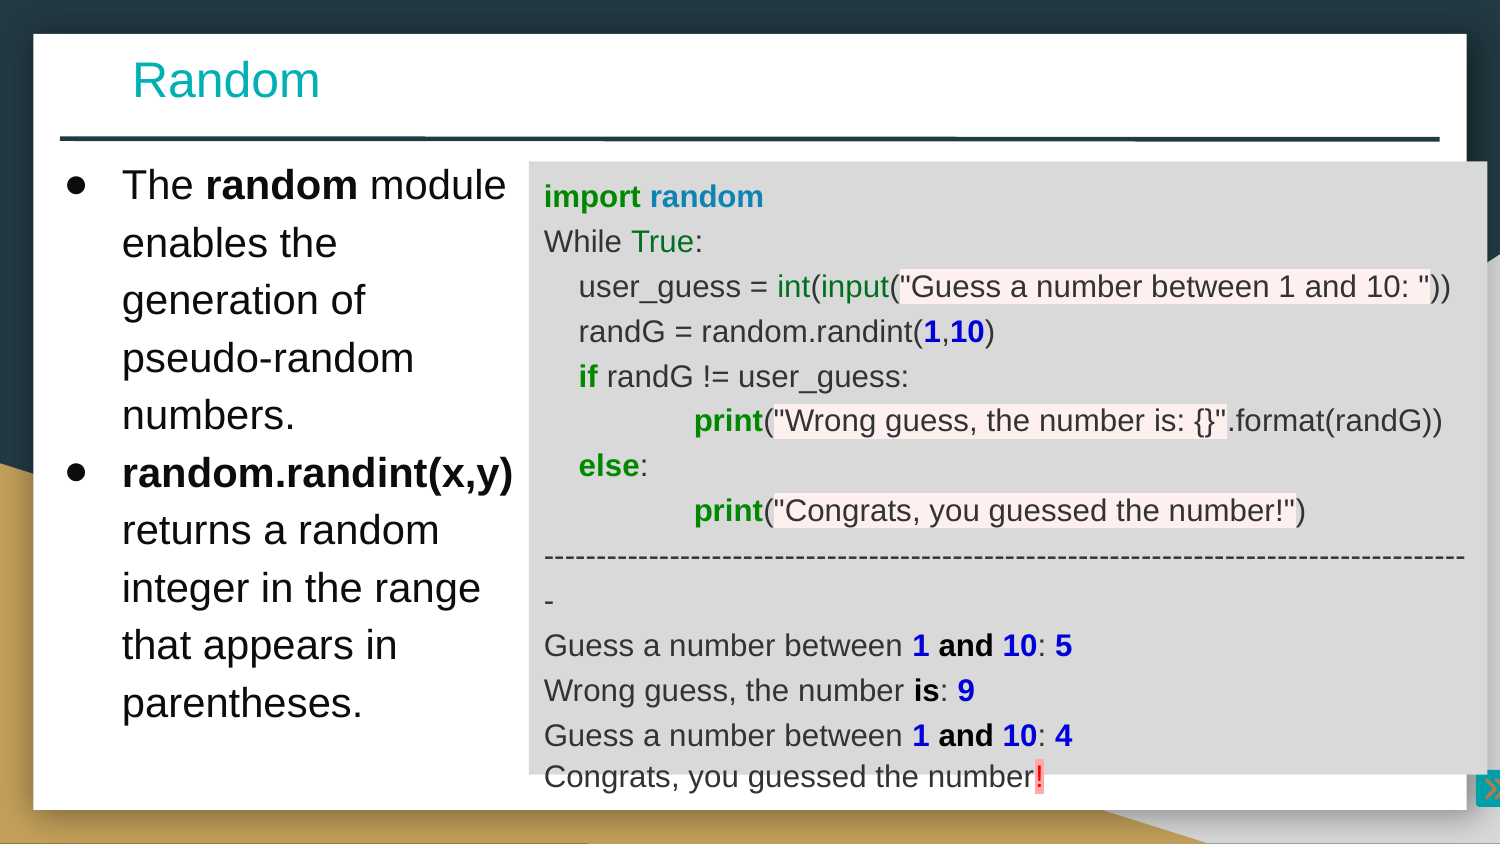

Random
The random module enables the generation of pseudo-random numbers.
random.randint(x,y) returns a random integer in the range that appears in parentheses.

import random
While True:
    user_guess = int(input("Guess a number between 1 and 10: "))
    randG = random.randint(1,10)
    if randG != user_guess:
	print("Wrong guess, the number is: {}".format(randG))
    else:
	print("Congrats, you guessed the number!")
-----------------------------------------------------------------------------------------
Guess a number between 1 and 10: 5
Wrong guess, the number is: 9
Guess a number between 1 and 10: 4
Congrats, you guessed the number!